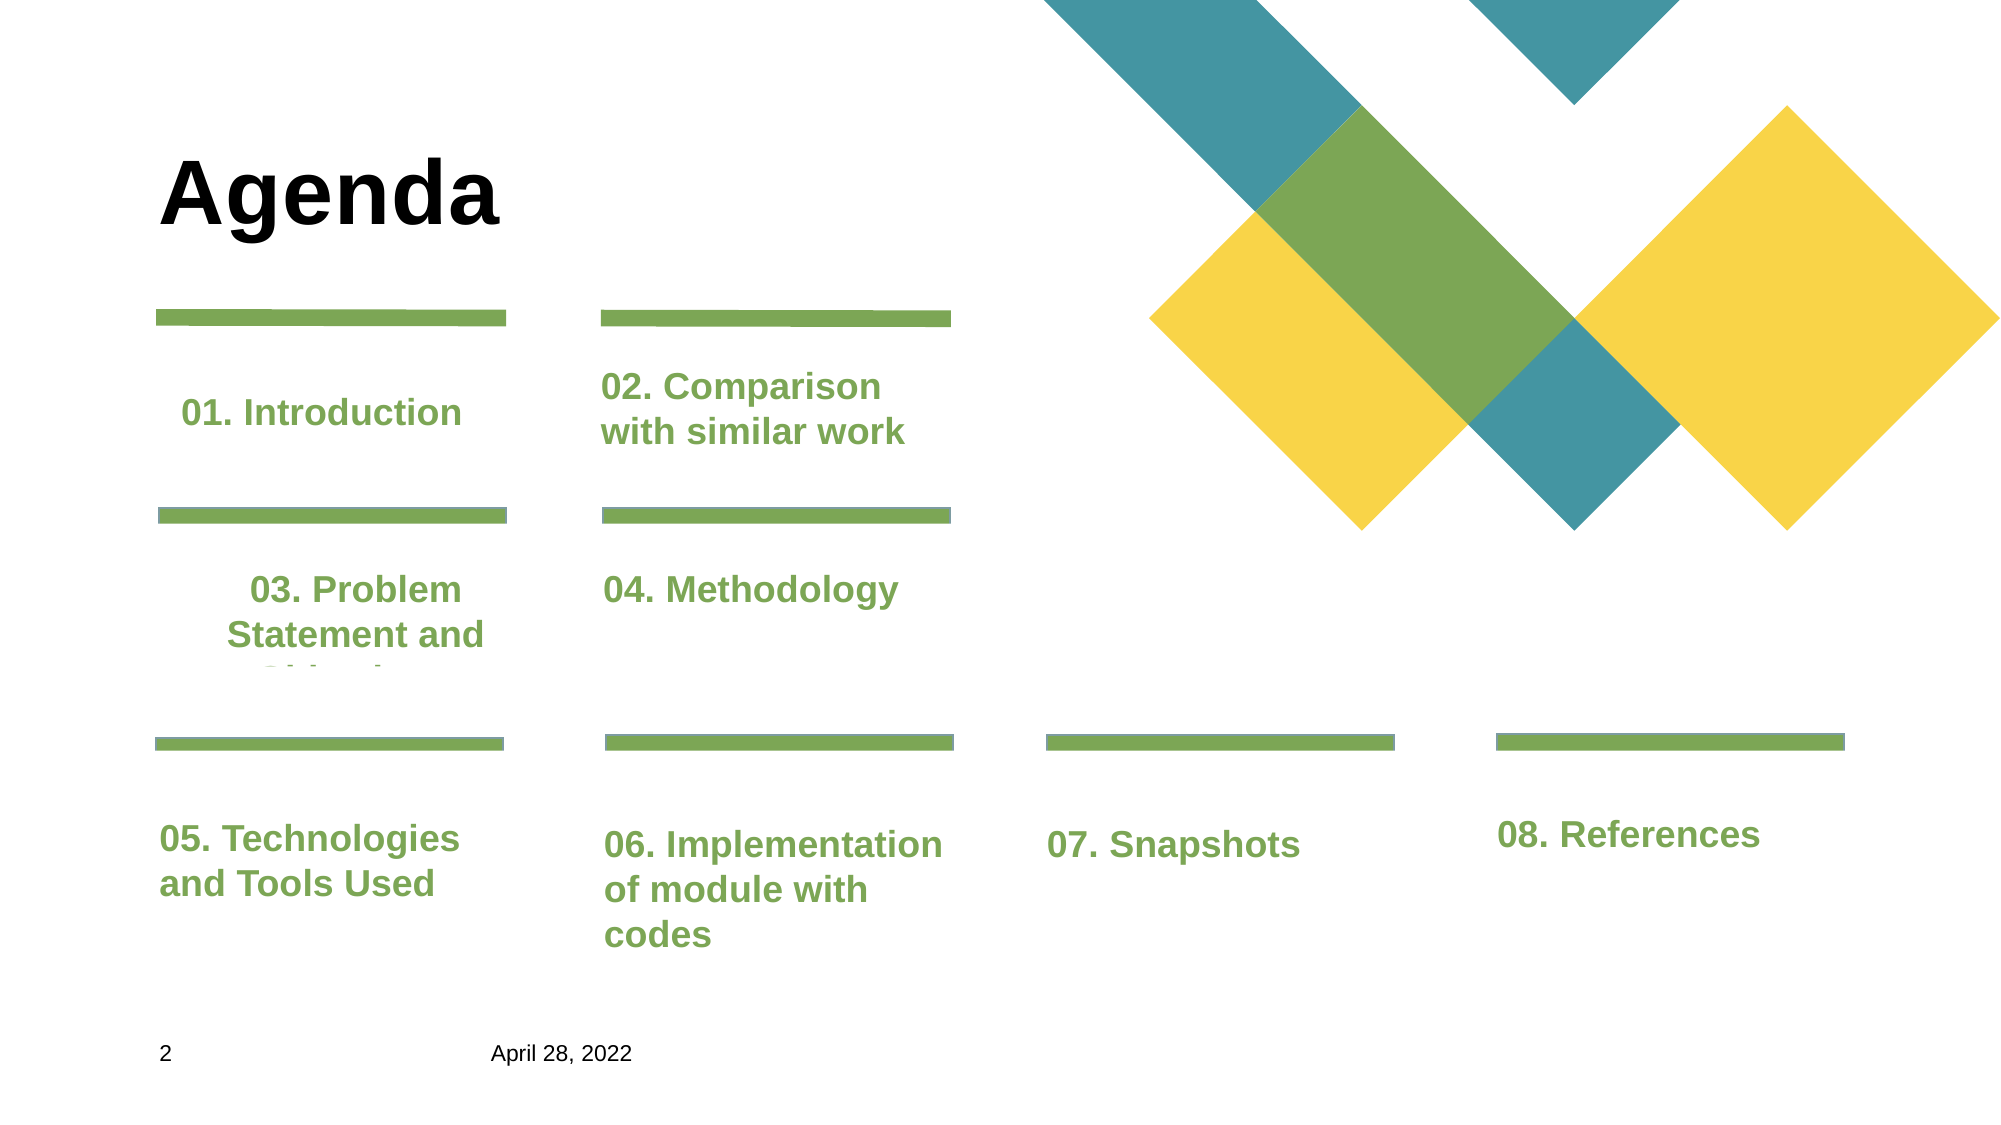

# Agenda
02. Comparison with similar work
01. Introduction

Click to add text
03. Problem Statement and Objectives
04. Methodology

08. References
05. Technologies and Tools Used
06. Implementation of module with codes
07. Snapshots
2
April 28, 2022